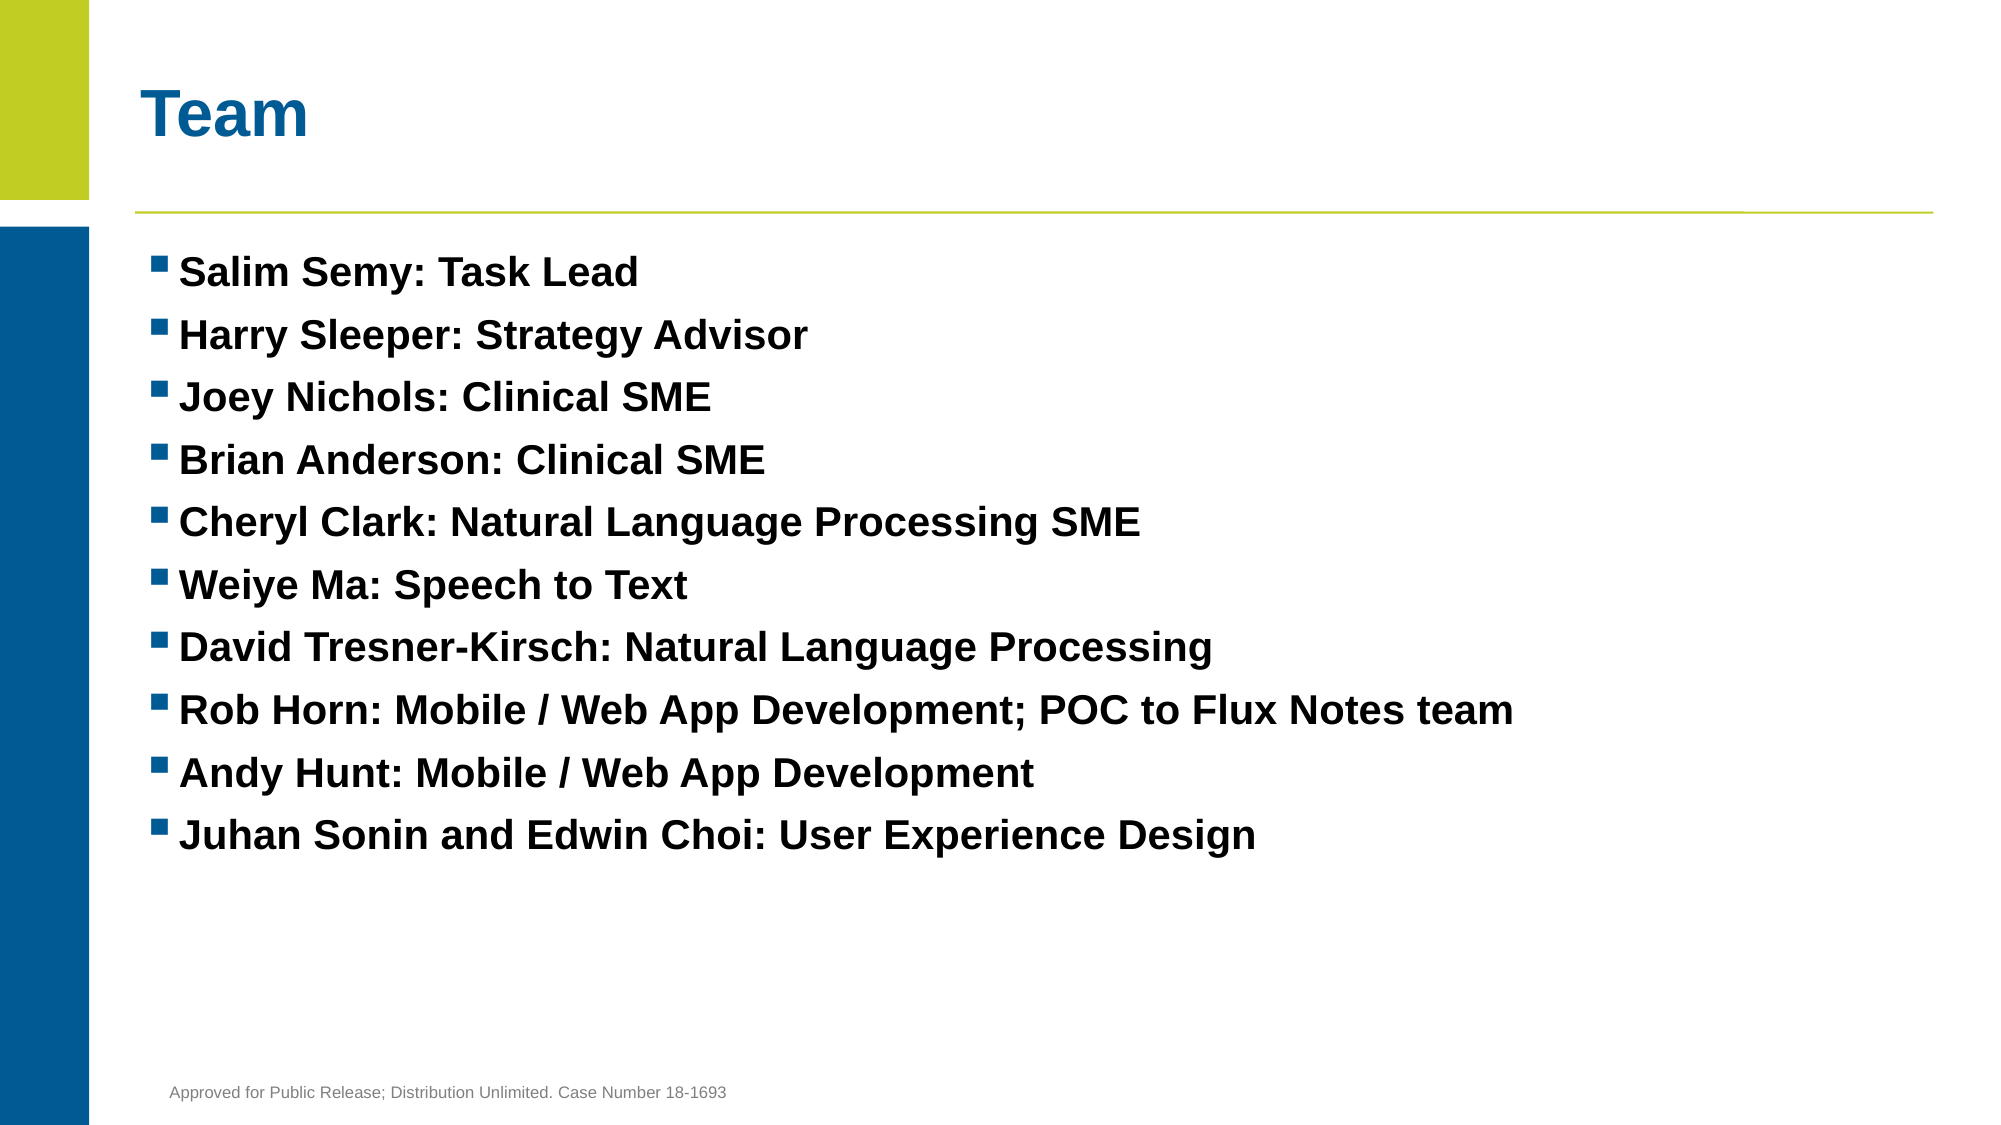

4
# Team
Salim Semy: Task Lead
Harry Sleeper: Strategy Advisor
Joey Nichols: Clinical SME
Brian Anderson: Clinical SME
Cheryl Clark: Natural Language Processing SME
Weiye Ma: Speech to Text
David Tresner-Kirsch: Natural Language Processing
Rob Horn: Mobile / Web App Development; POC to Flux Notes team
Andy Hunt: Mobile / Web App Development
Juhan Sonin and Edwin Choi: User Experience Design